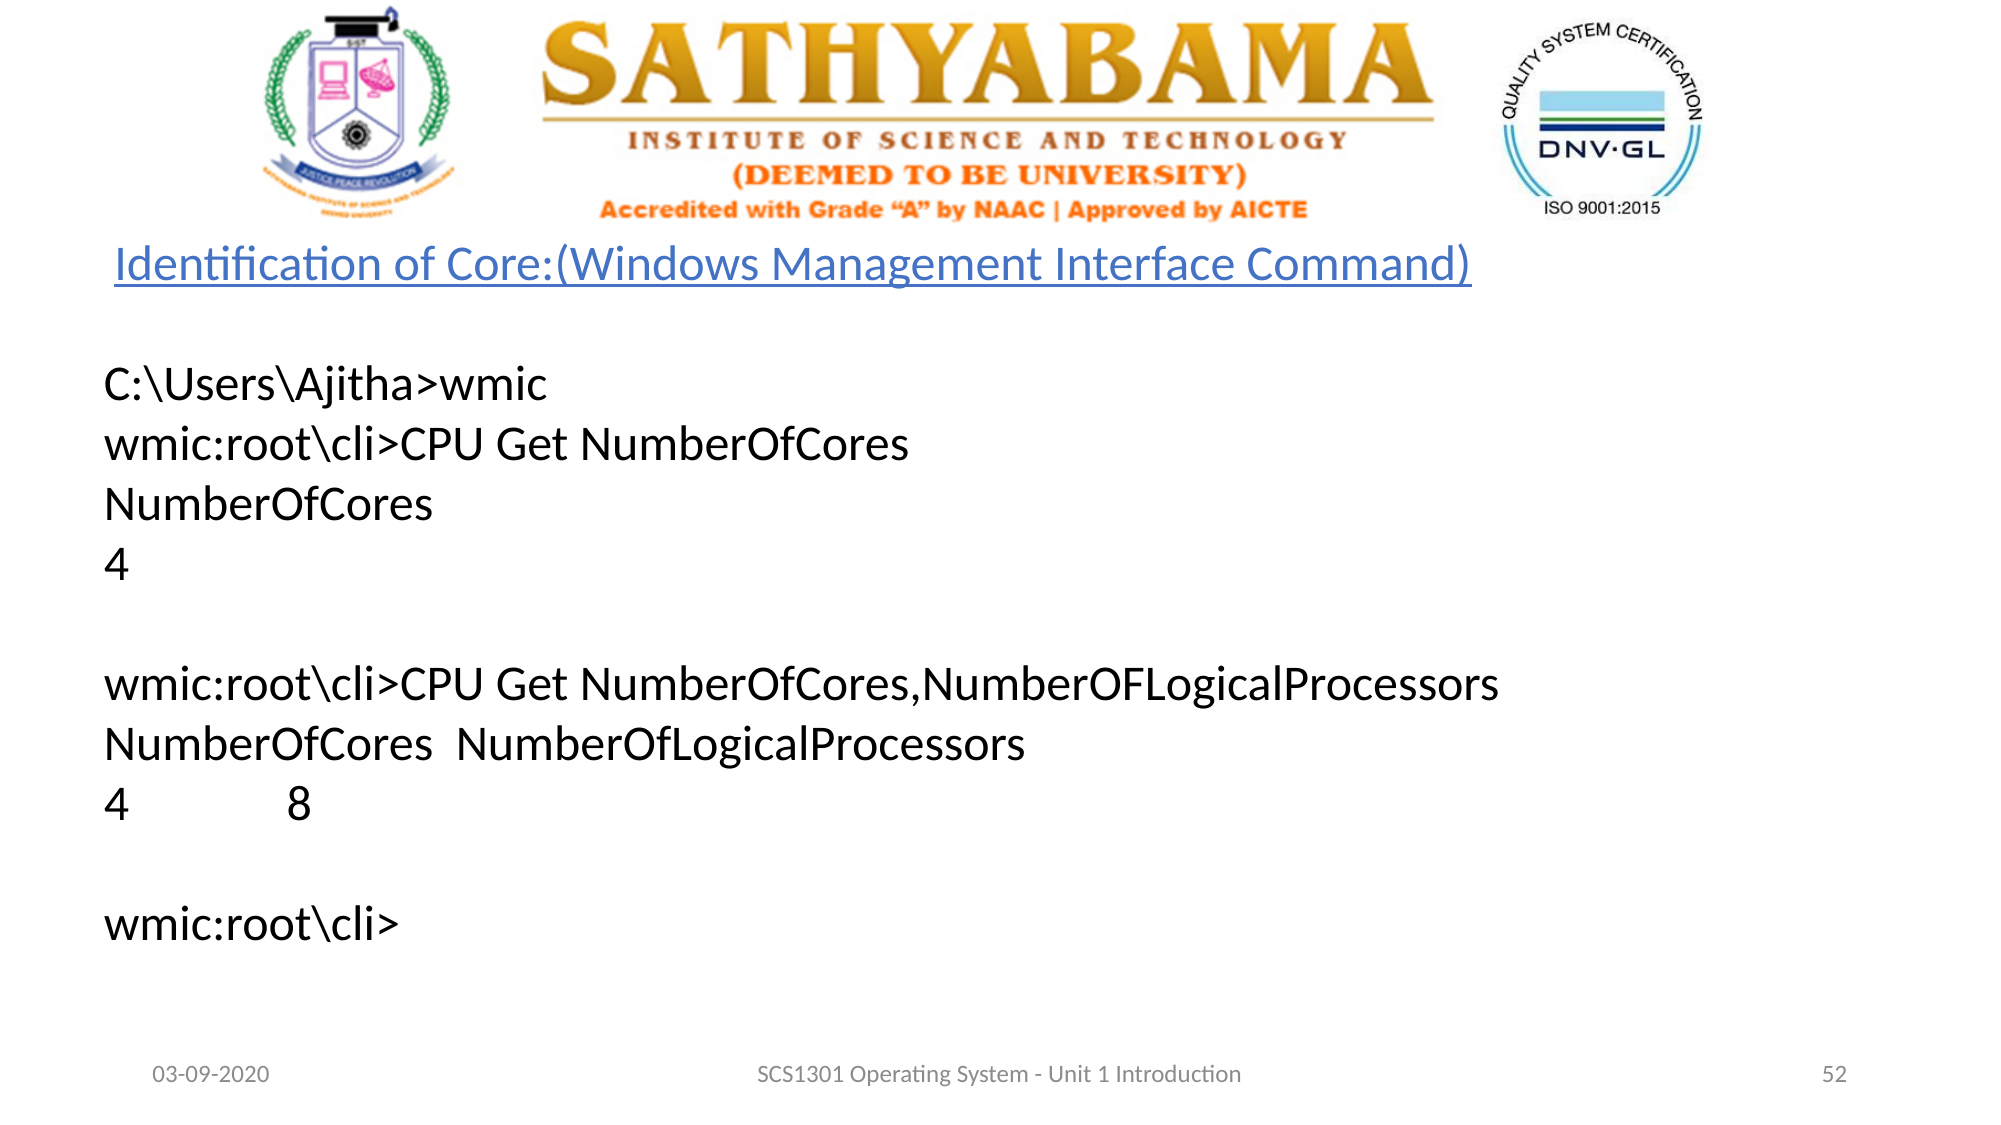

Identification of Core:(Windows Management Interface Command)

C:\Users\Ajitha>wmic
wmic:root\cli>CPU Get NumberOfCores
NumberOfCores
4

wmic:root\cli>CPU Get NumberOfCores,NumberOFLogicalProcessors
NumberOfCores  NumberOfLogicalProcessors
4              8

wmic:root\cli>
03-09-2020
SCS1301 Operating System - Unit 1 Introduction
52